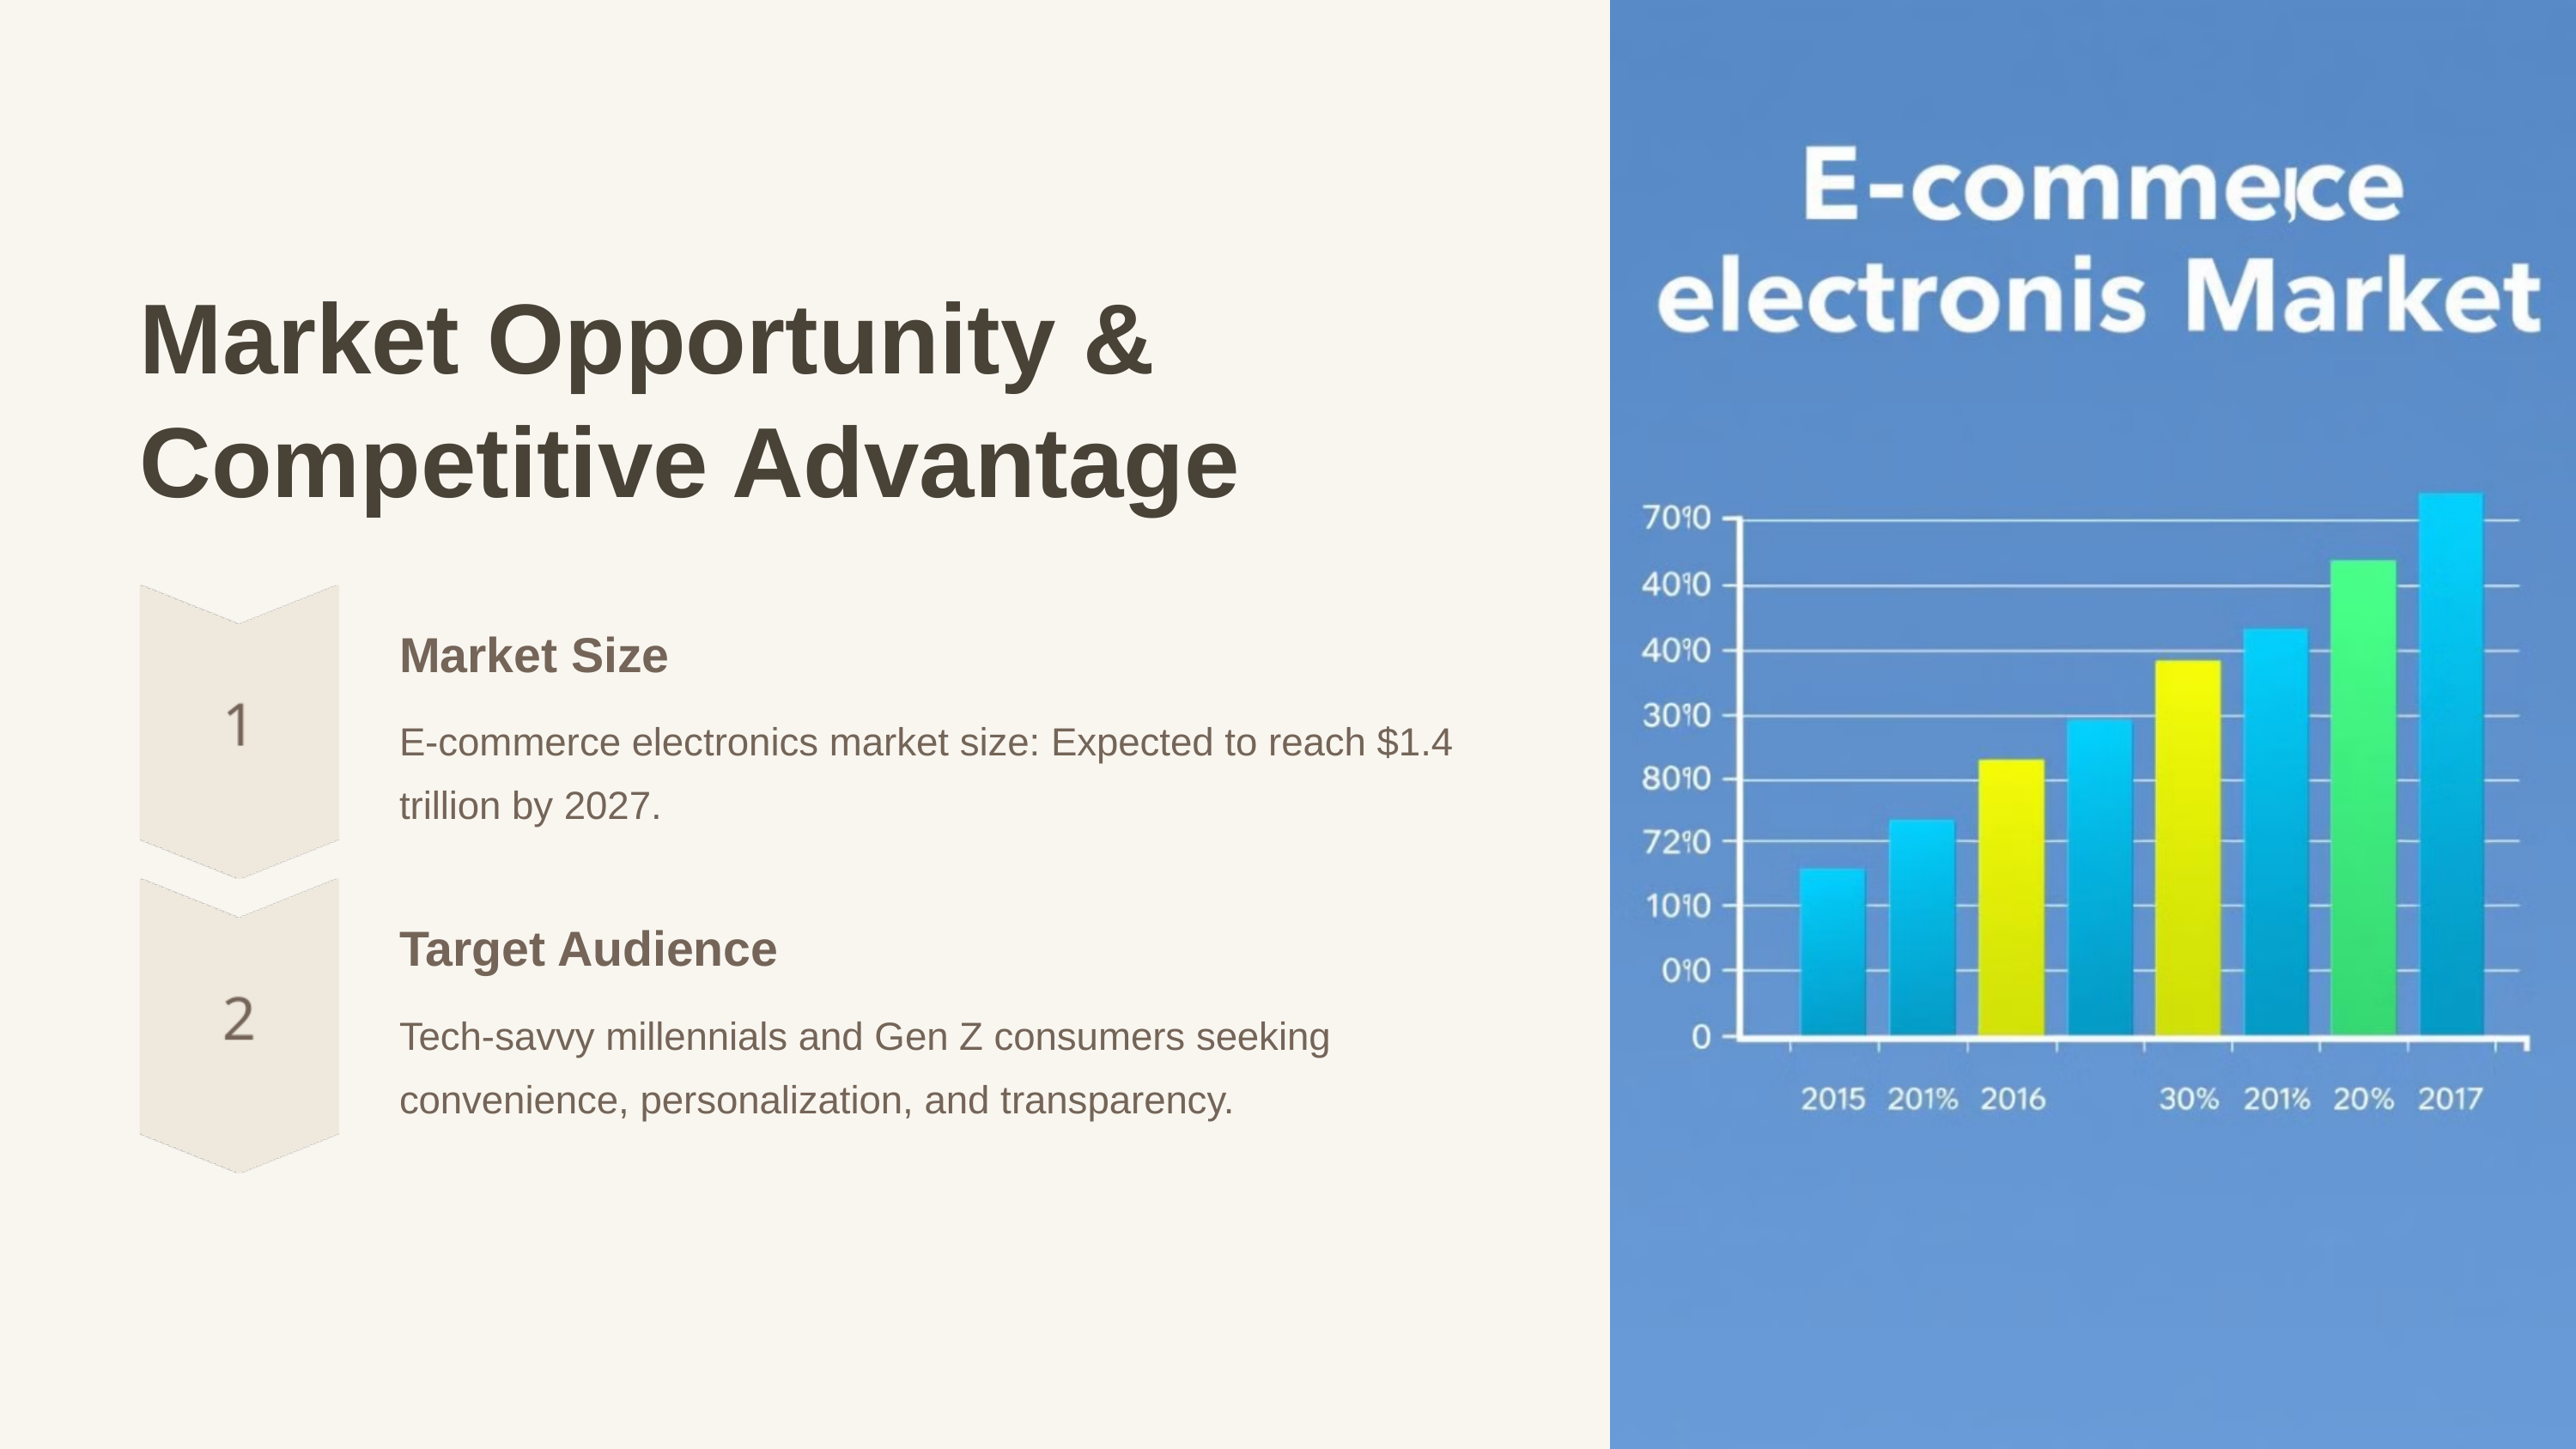

Market Opportunity & Competitive Advantage

Market Size

E-commerce electronics market size: Expected to reach $1.4 trillion by 2027.

Target Audience

Tech-savvy millennials and Gen Z consumers seeking convenience, personalization, and transparency.